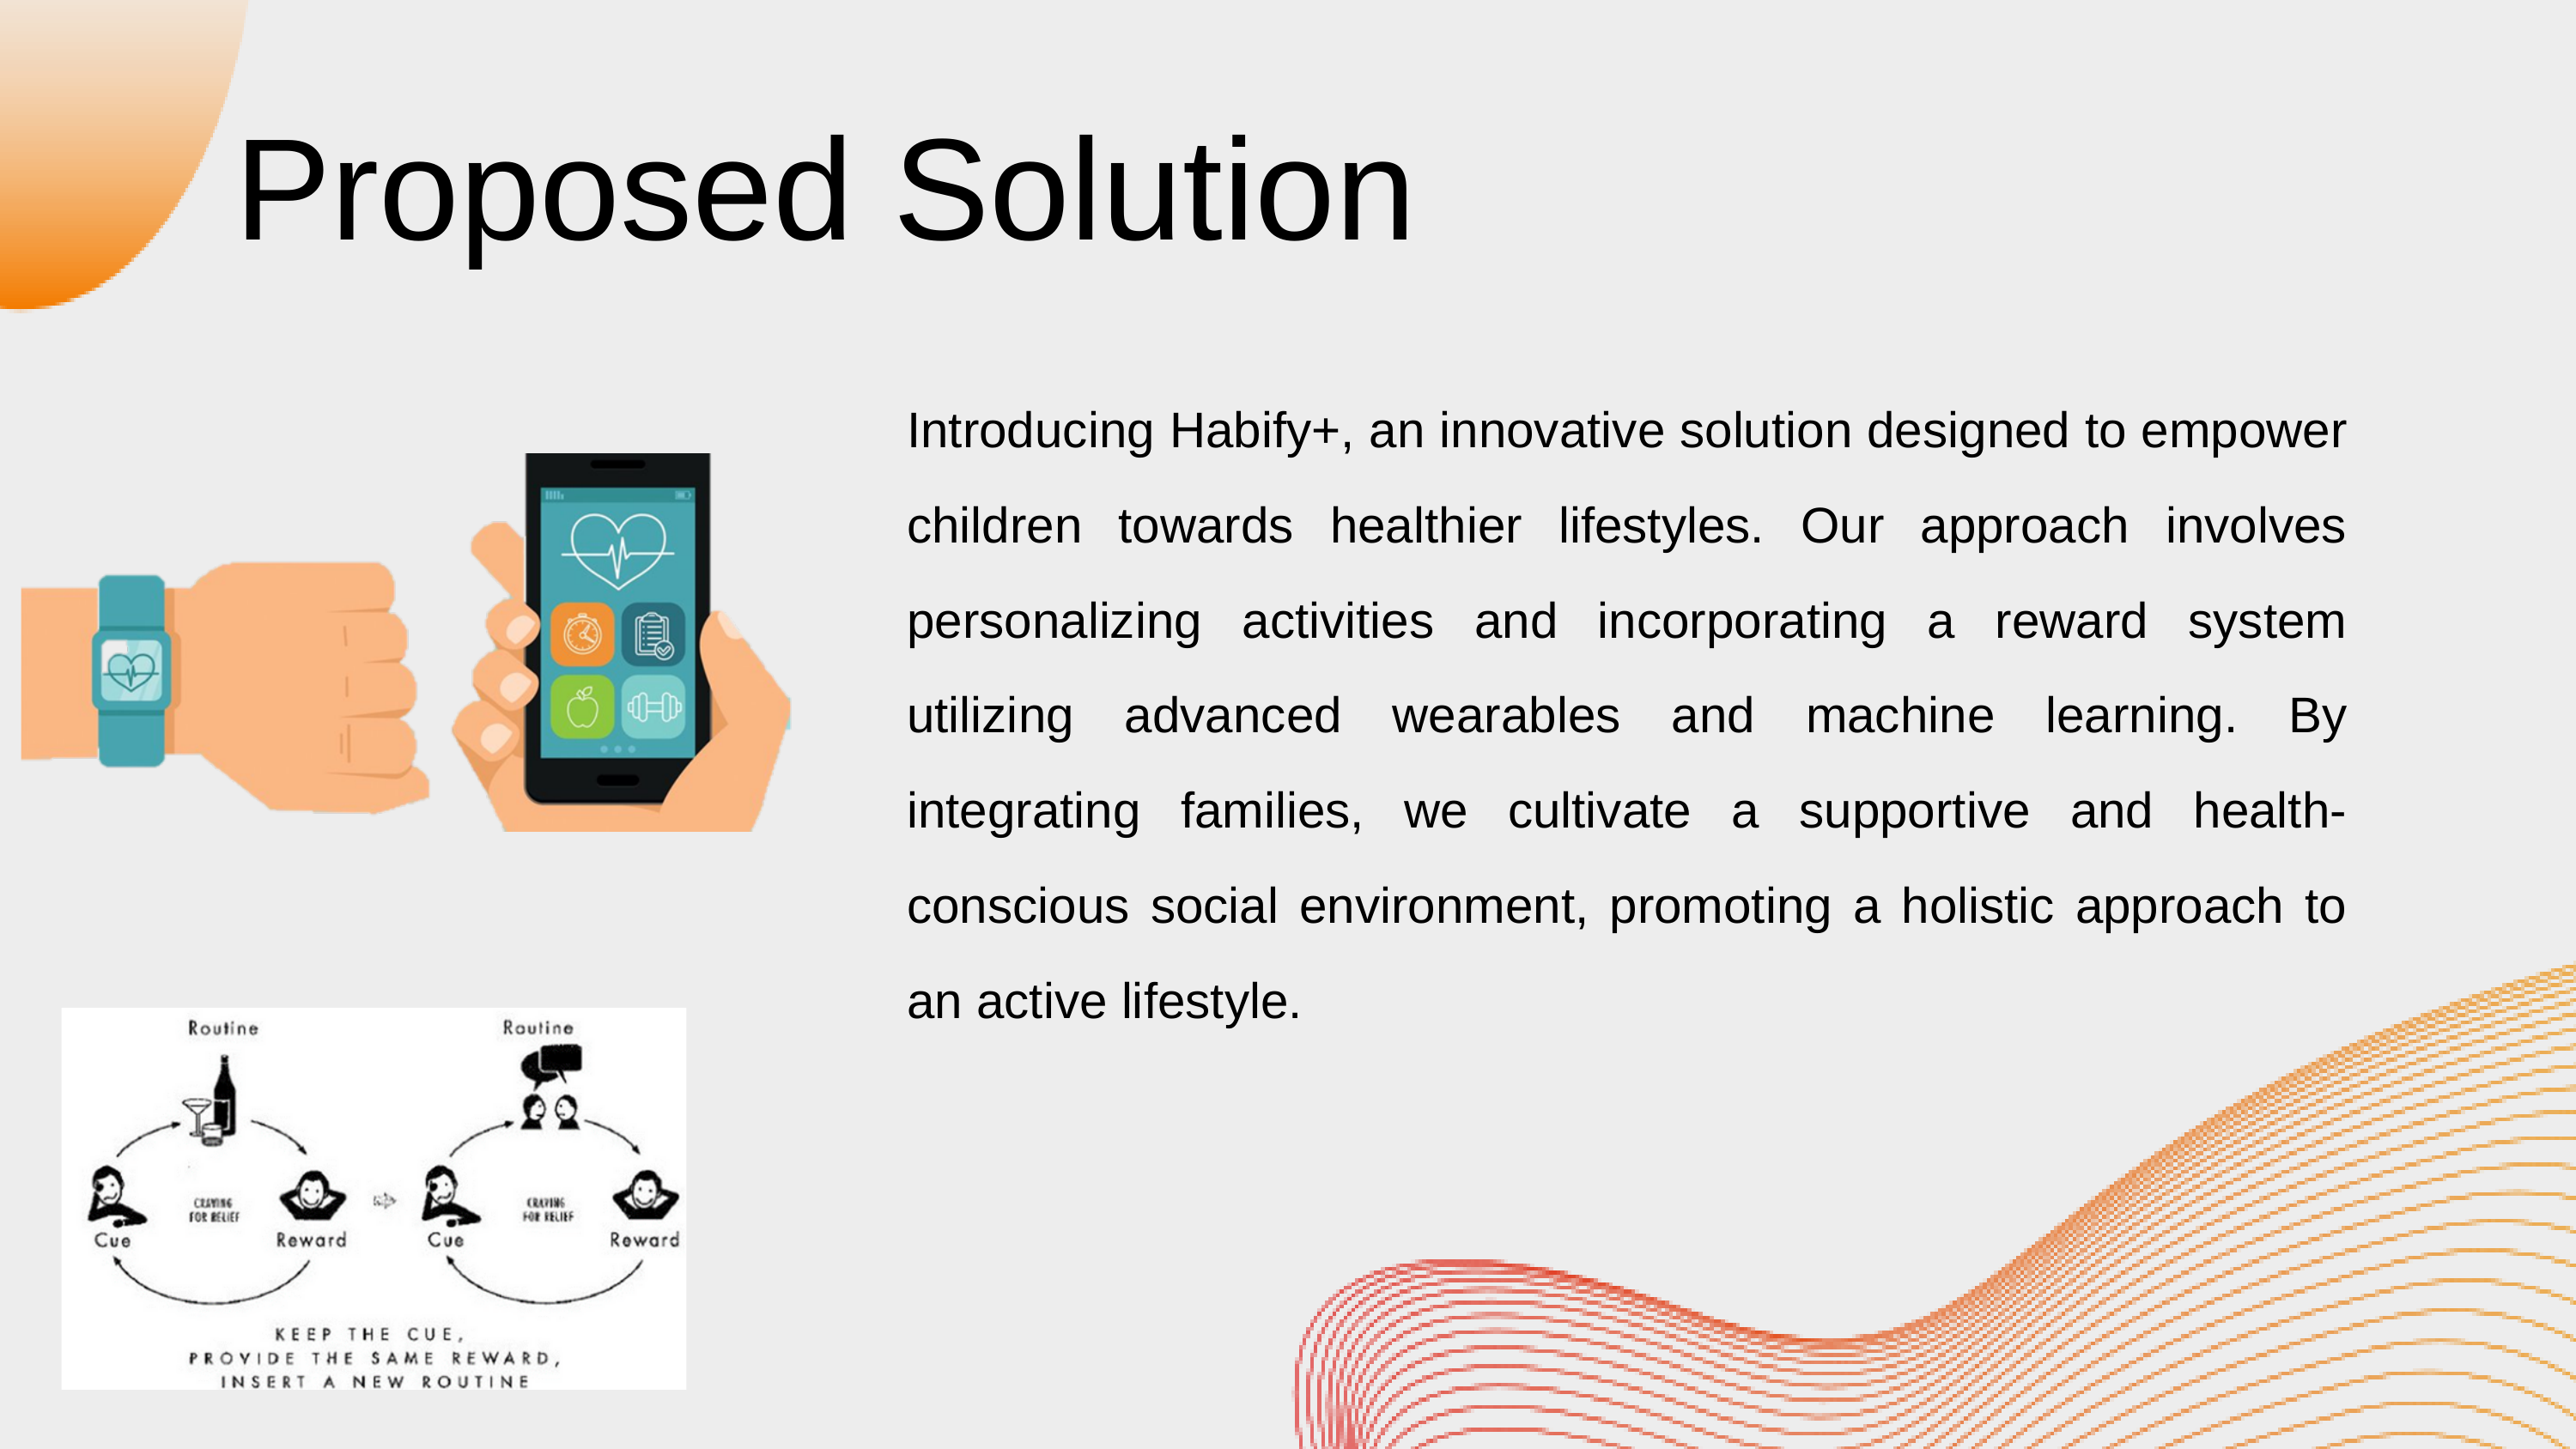

Proposed Solution
Introducing Habify+, an innovative solution designed to empower children towards healthier lifestyles. Our approach involves personalizing activities and incorporating a reward system utilizing advanced wearables and machine learning. By integrating families, we cultivate a supportive and health-conscious social environment, promoting a holistic approach to an active lifestyle.